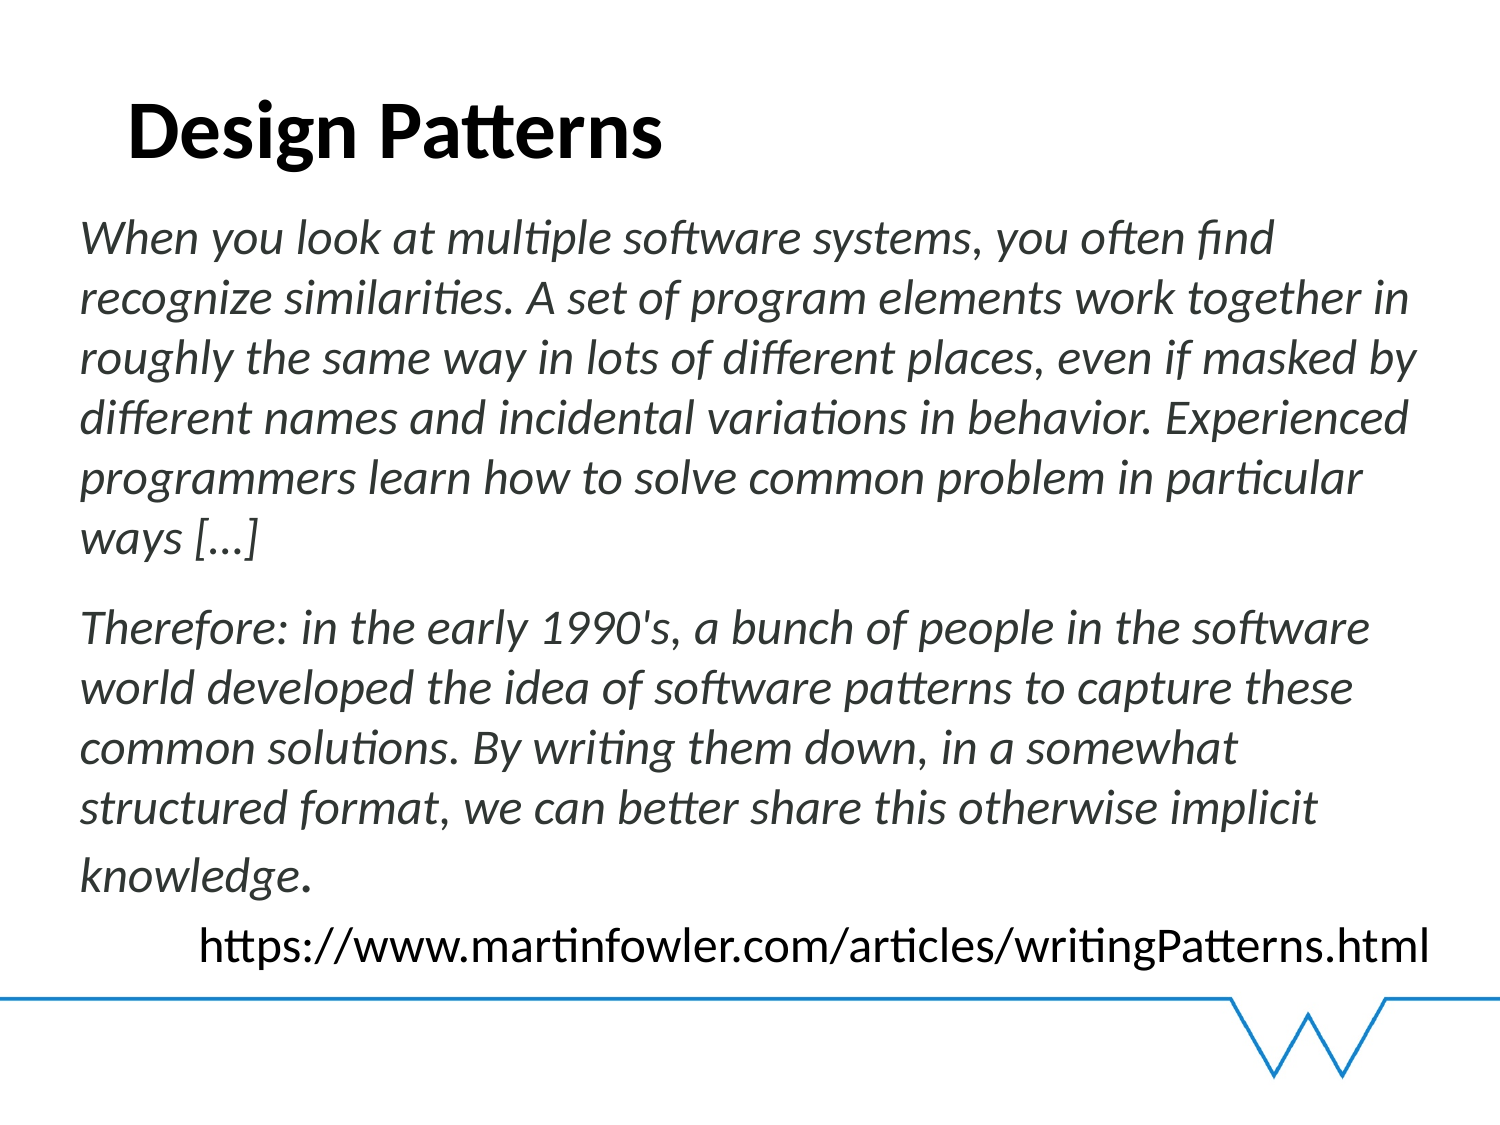

# Design Patterns
When you look at multiple software systems, you often find recognize similarities. A set of program elements work together in roughly the same way in lots of different places, even if masked by different names and incidental variations in behavior. Experienced programmers learn how to solve common problem in particular ways […]

Therefore: in the early 1990's, a bunch of people in the software world developed the idea of software patterns to capture these common solutions. By writing them down, in a somewhat structured format, we can better share this otherwise implicit knowledge.
https://www.martinfowler.com/articles/writingPatterns.html